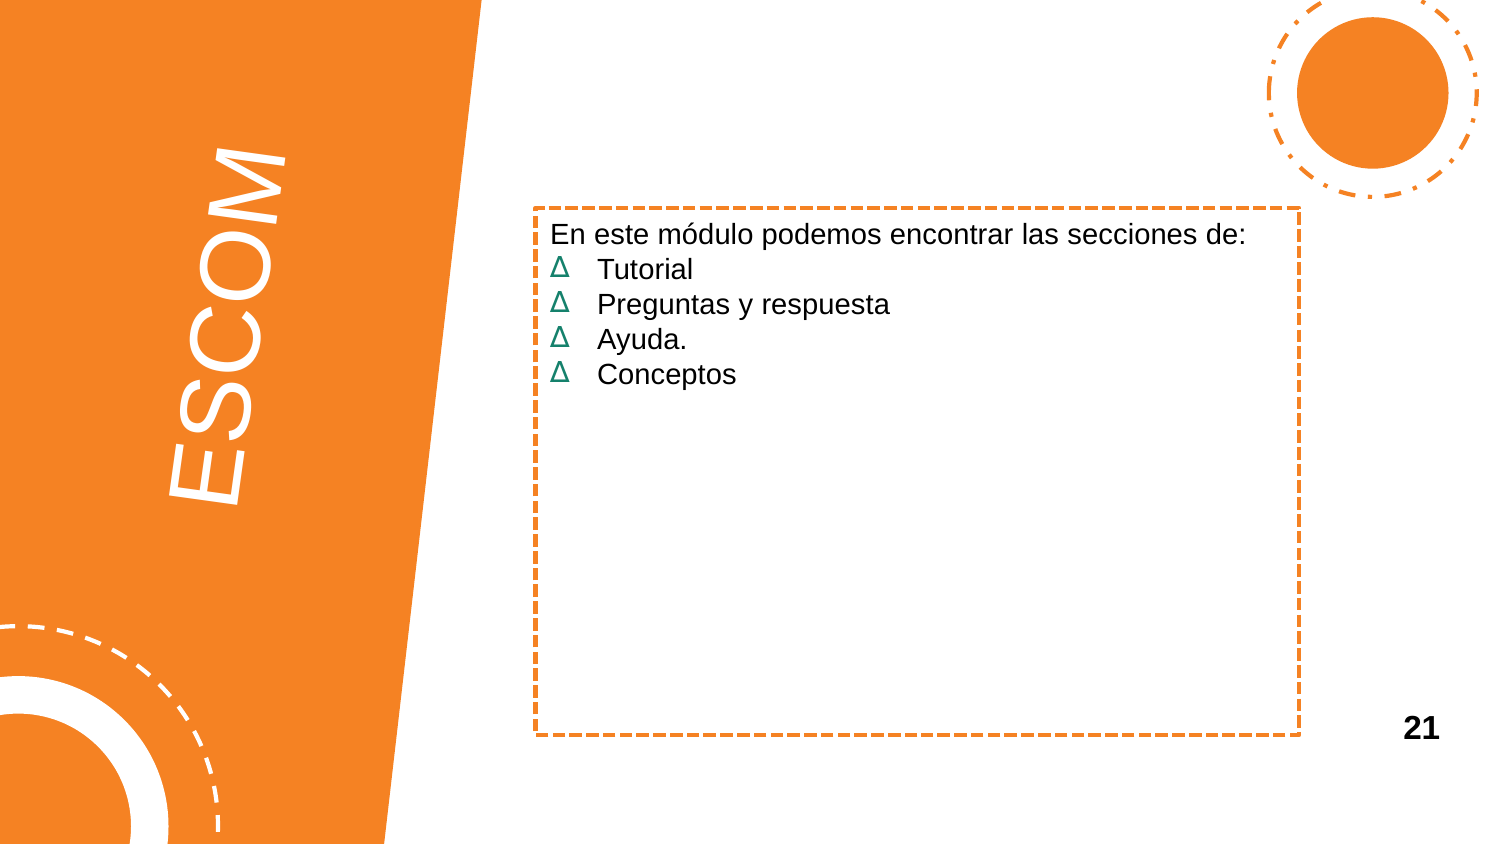

#

En este módulo podemos encontrar las secciones de:
Tutorial
Preguntas y respuesta
Ayuda.
Conceptos

ESCOM

21